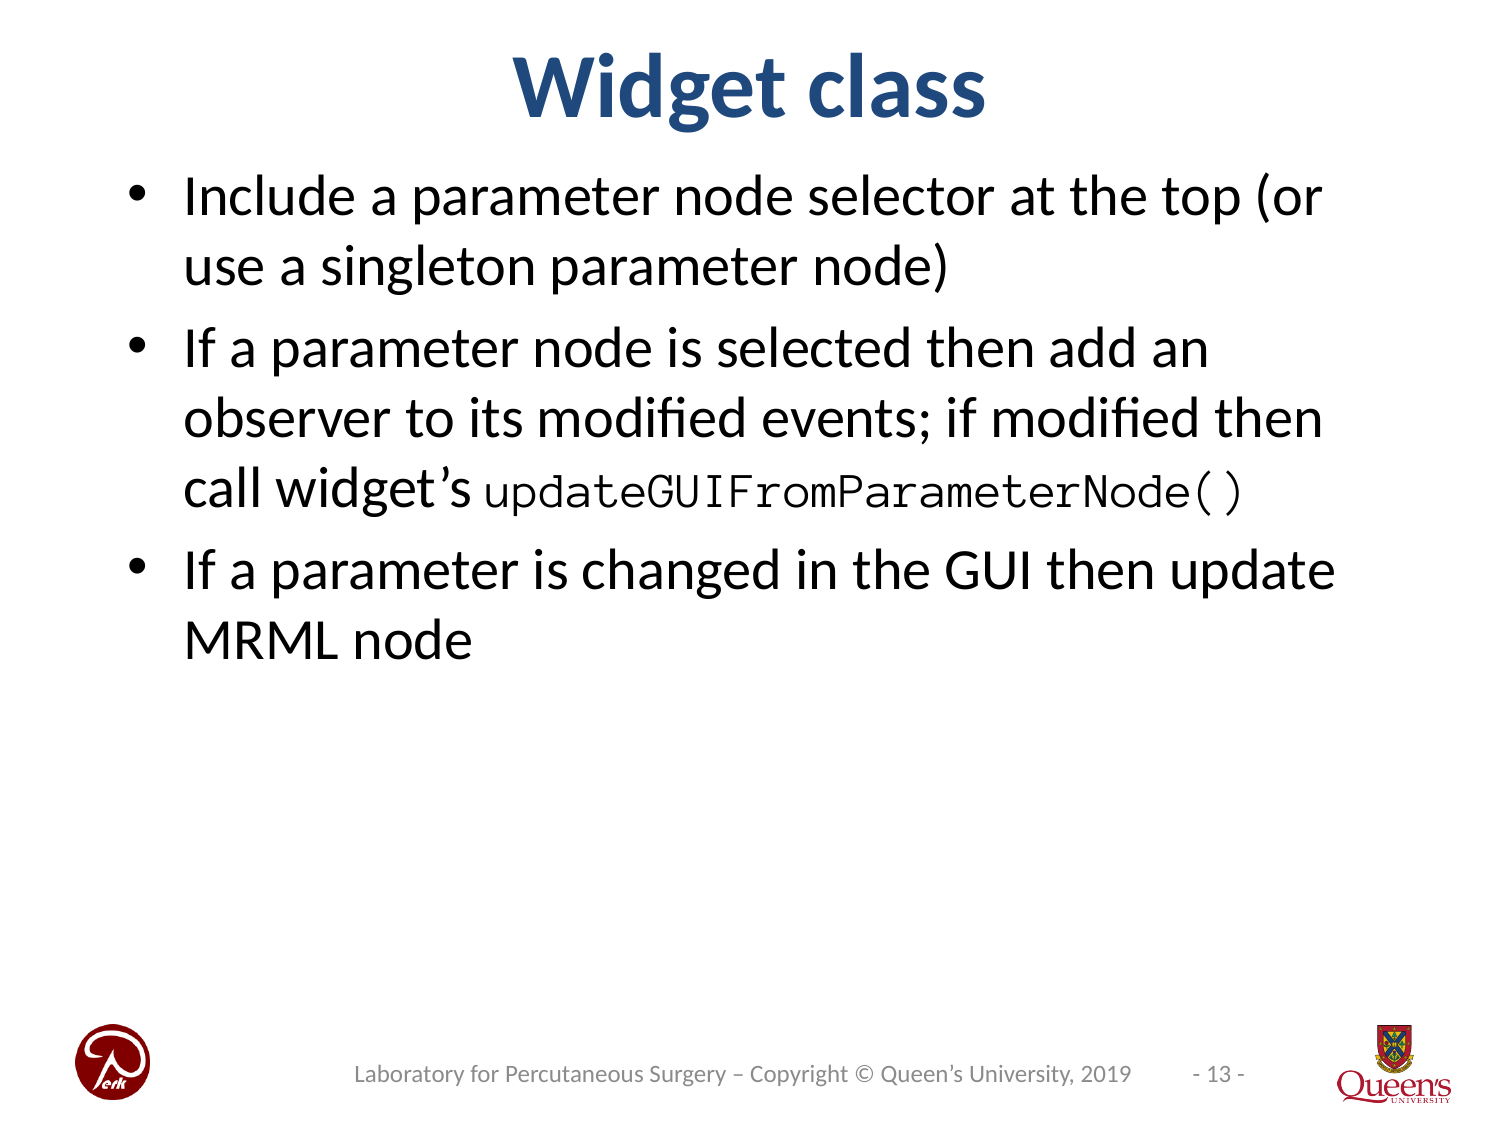

Widget class
Include a parameter node selector at the top (or use a singleton parameter node)
If a parameter node is selected then add an observer to its modified events; if modified then call widget’s updateGUIFromParameterNode()
If a parameter is changed in the GUI then update MRML node

Laboratory for Percutaneous Surgery – Copyright © Queen’s University, 2019
- 13 -